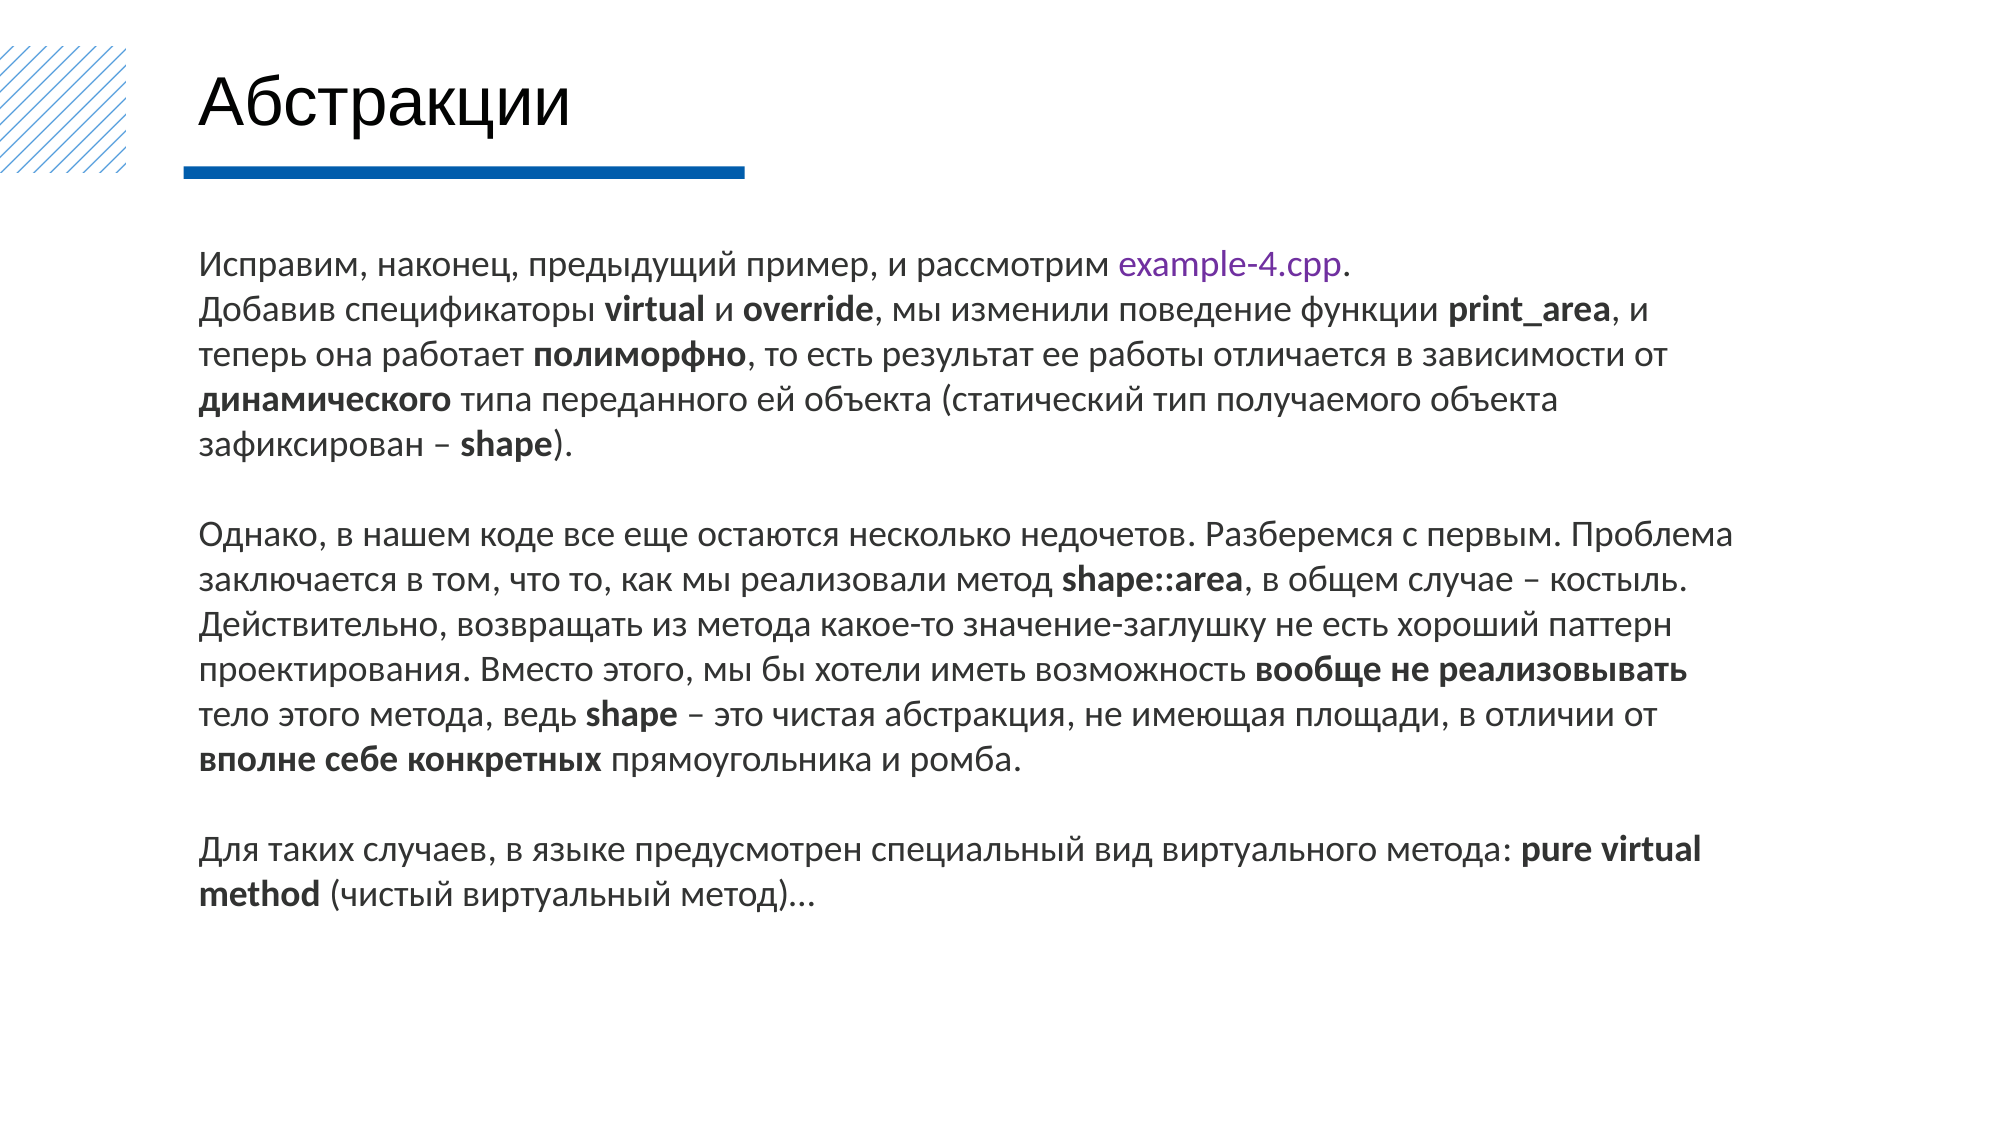

Абстракции
Исправим, наконец, предыдущий пример, и рассмотрим example-4.cpp.
Добавив спецификаторы virtual и override, мы изменили поведение функции print_area, и теперь она работает полиморфно, то есть результат ее работы отличается в зависимости от динамического типа переданного ей объекта (статический тип получаемого объекта зафиксирован – shape).

Однако, в нашем коде все еще остаются несколько недочетов. Разберемся с первым. Проблема заключается в том, что то, как мы реализовали метод shape::area, в общем случае – костыль. Действительно, возвращать из метода какое-то значение-заглушку не есть хороший паттерн проектирования. Вместо этого, мы бы хотели иметь возможность вообще не реализовывать тело этого метода, ведь shape – это чистая абстракция, не имеющая площади, в отличии от вполне себе конкретных прямоугольника и ромба.

Для таких случаев, в языке предусмотрен специальный вид виртуального метода: pure virtual method (чистый виртуальный метод)…